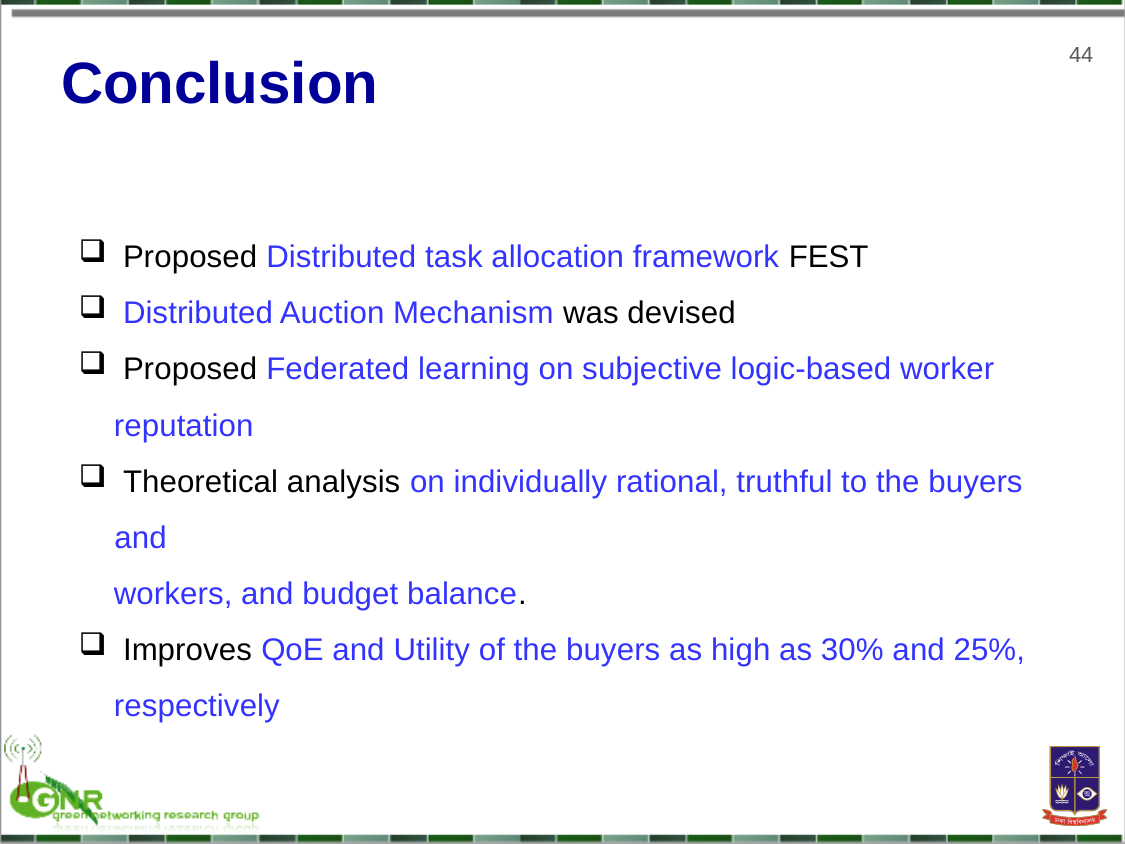

44
Conclusion

 Proposed Distributed task allocation framework FEST
 Distributed Auction Mechanism was devised
 Proposed Federated learning on subjective logic-based worker
    reputation
 Theoretical analysis on individually rational, truthful to the buyers and
    workers, and budget balance.
 Improves QoE and Utility of the buyers as high as 30% and 25%,
    respectively